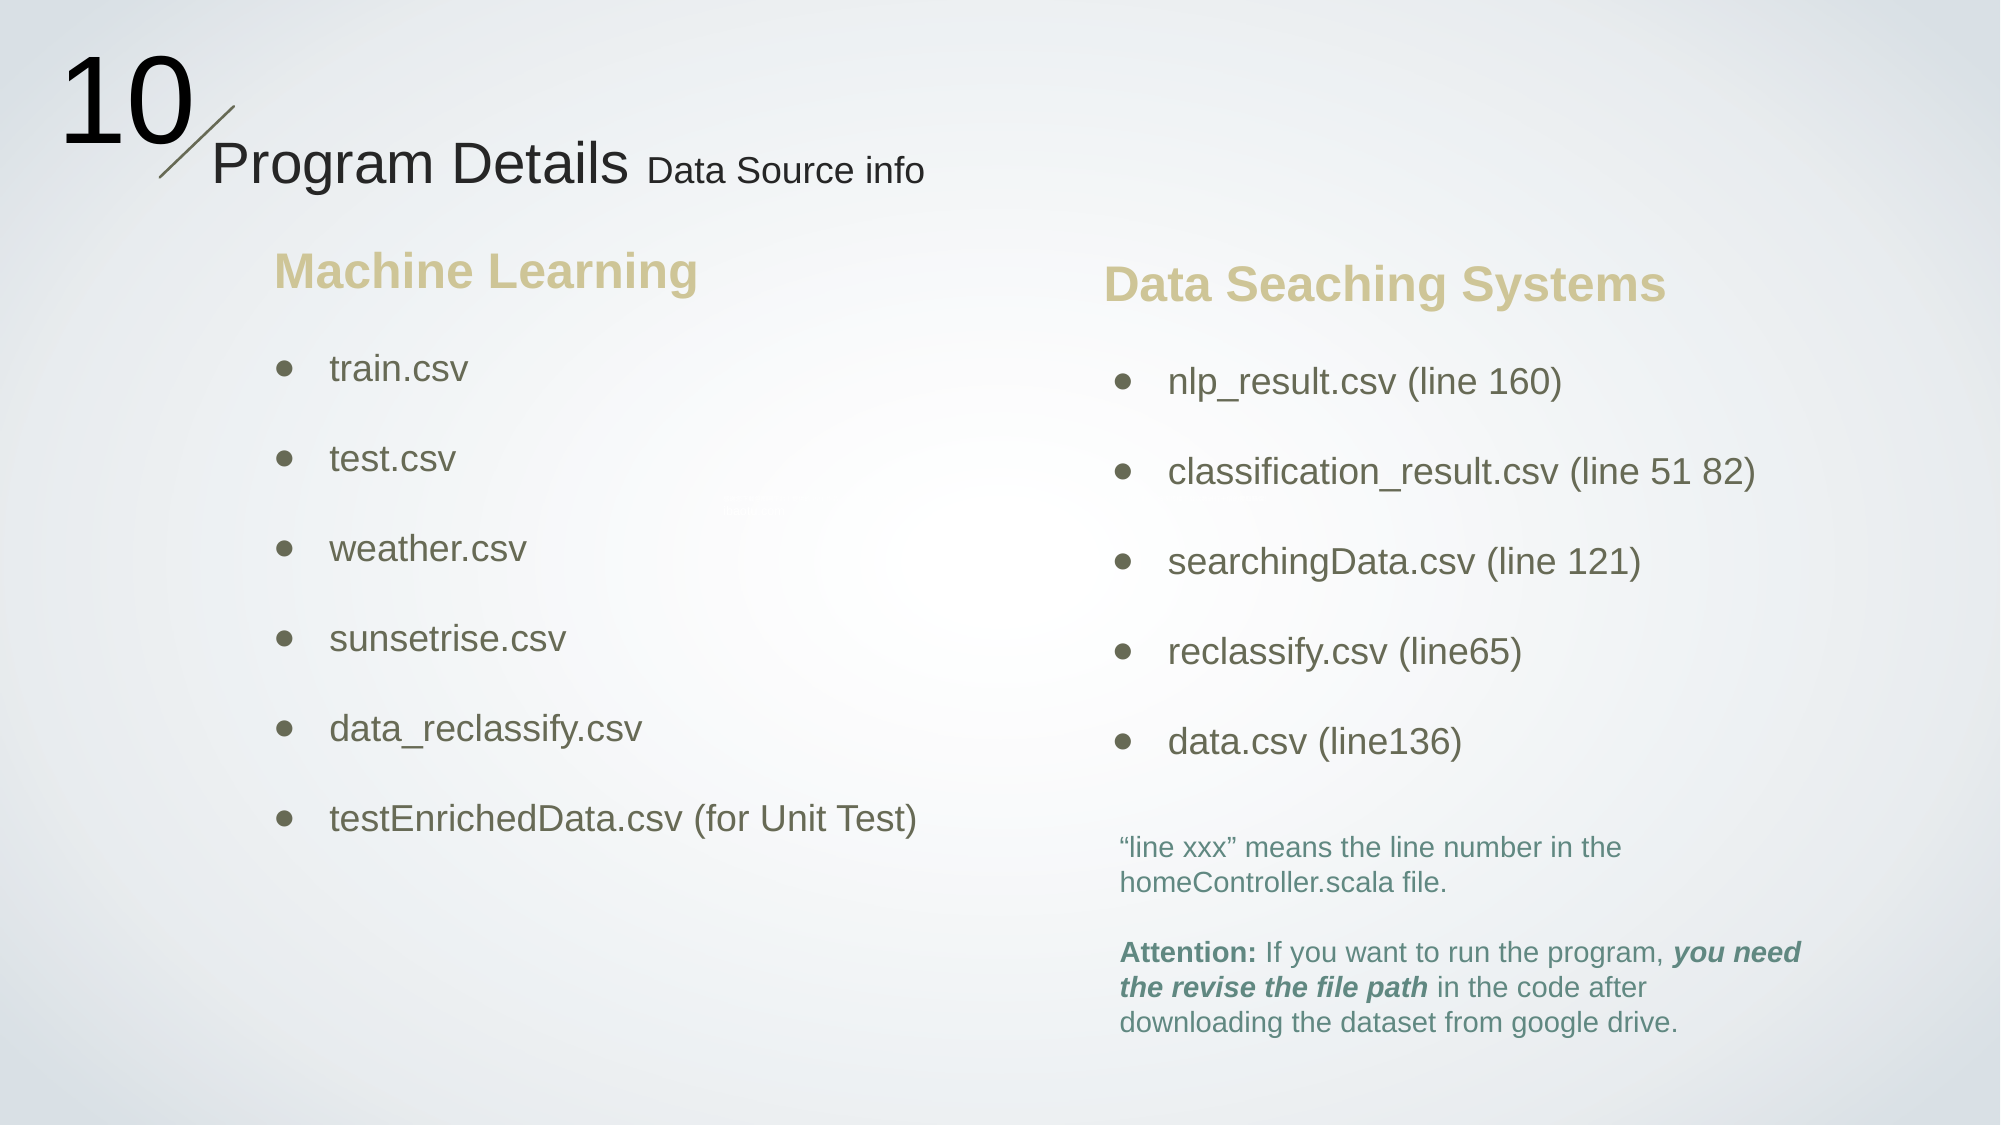

10
Program Details Data Source info
Machine Learning
Data Seaching Systems
train.csv

test.csv

weather.csv

sunsetrise.csv

data_reclassify.csv

testEnrichedData.csv (for Unit Test)
nlp_result.csv (line 160)

classification_result.csv (line 51 82)

searchingData.csv (line 121)

reclassify.csv (line65)

data.csv (line136)

“line xxx” means the line number in the homeController.scala file.

Attention: If you want to run the program, you need the revise the file path in the code after downloading the dataset from google drive.